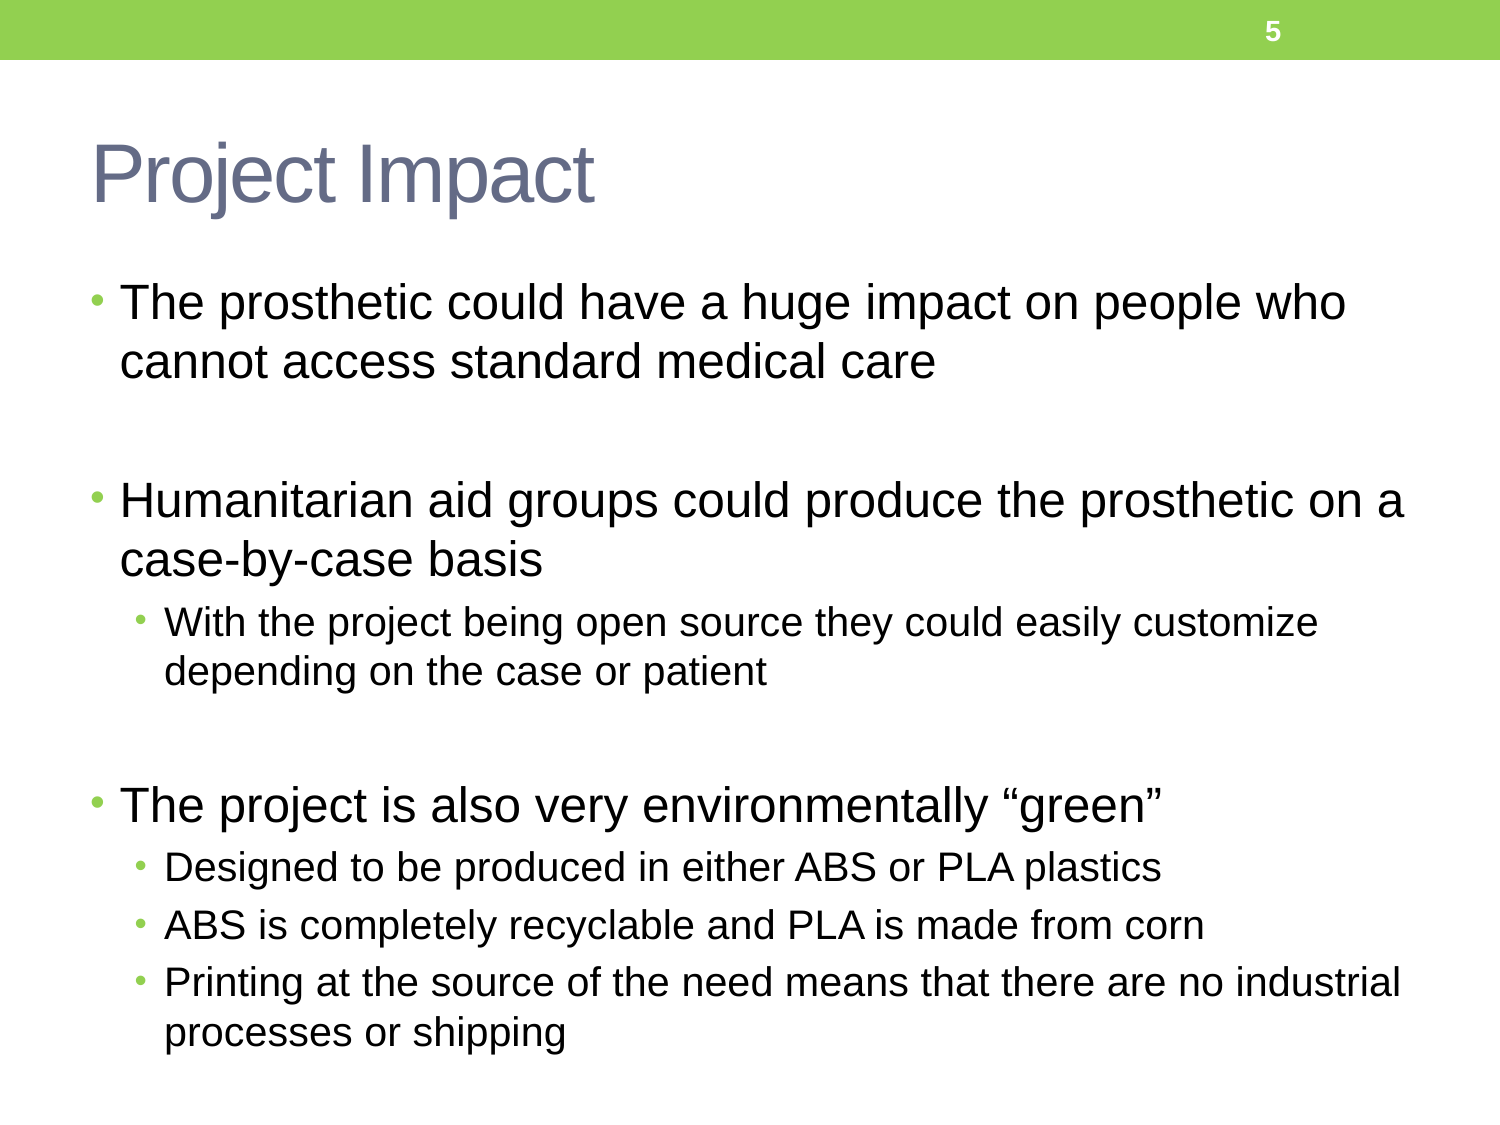

5
# Project Impact
The prosthetic could have a huge impact on people who cannot access standard medical care

Humanitarian aid groups could produce the prosthetic on a case-by-case basis
With the project being open source they could easily customize depending on the case or patient

The project is also very environmentally “green”
Designed to be produced in either ABS or PLA plastics
ABS is completely recyclable and PLA is made from corn
Printing at the source of the need means that there are no industrial processes or shipping